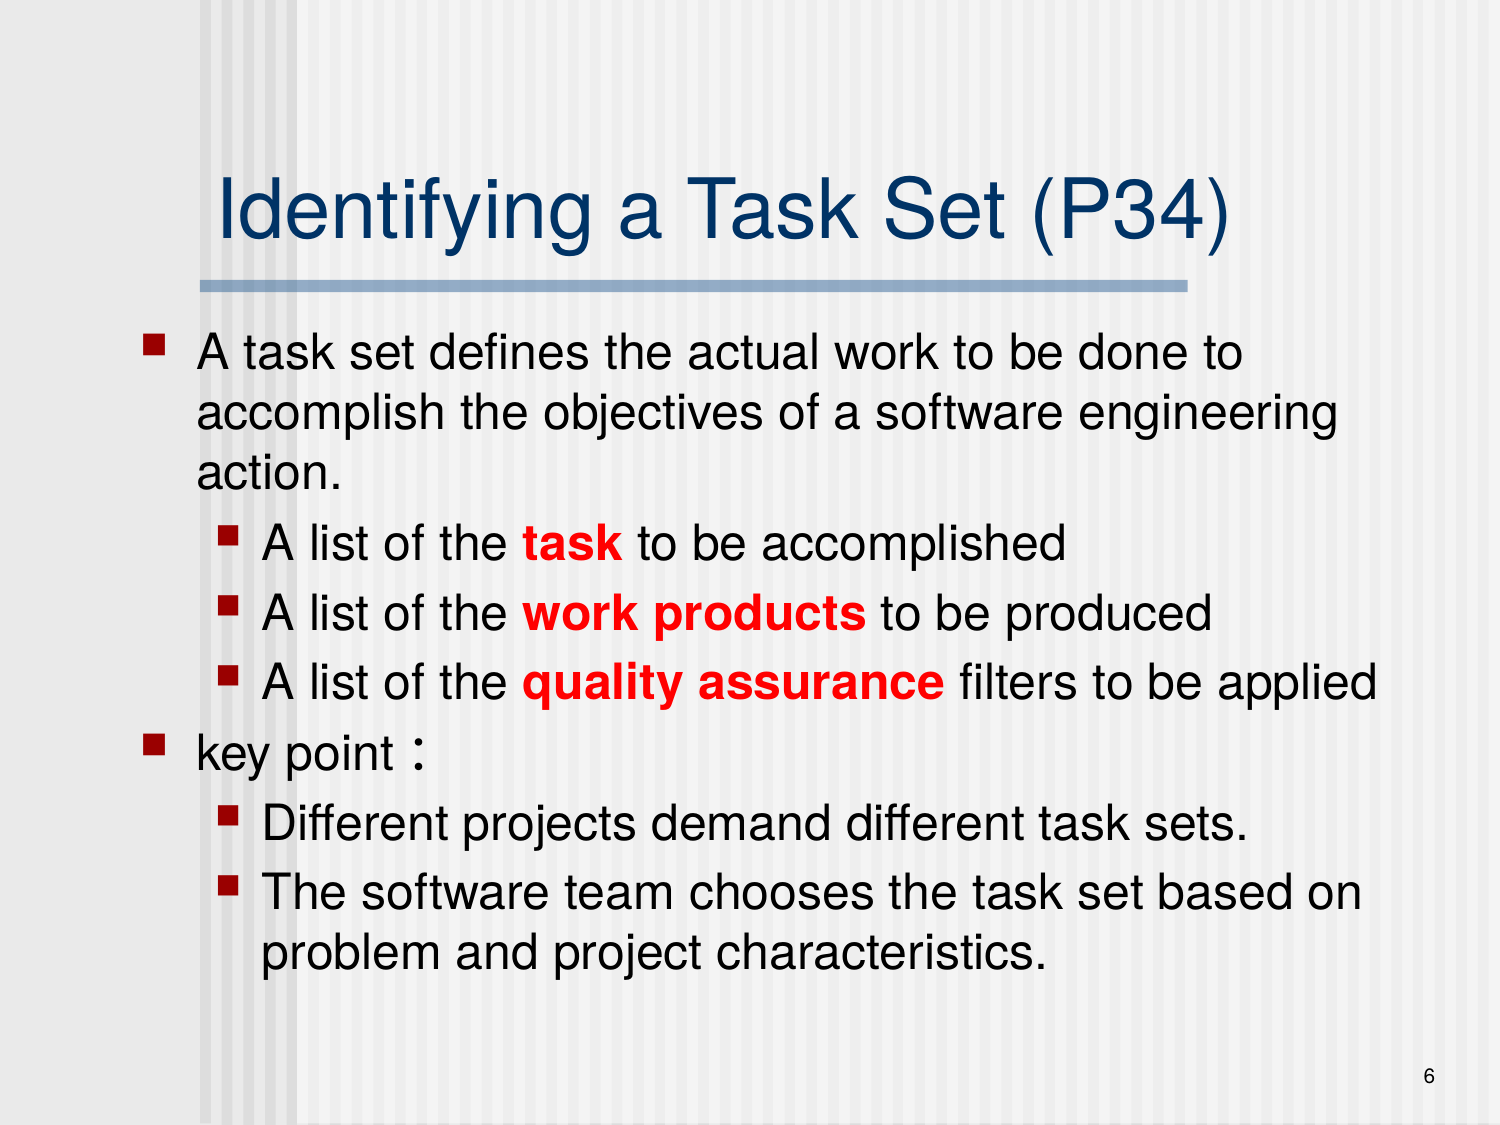

# Identifying a Task Set (P34)
A task set defines the actual work to be done to accomplish the objectives of a software engineering action.
A list of the task to be accomplished
A list of the work products to be produced
A list of the quality assurance filters to be applied
key point：
Different projects demand different task sets.
The software team chooses the task set based on problem and project characteristics.
6